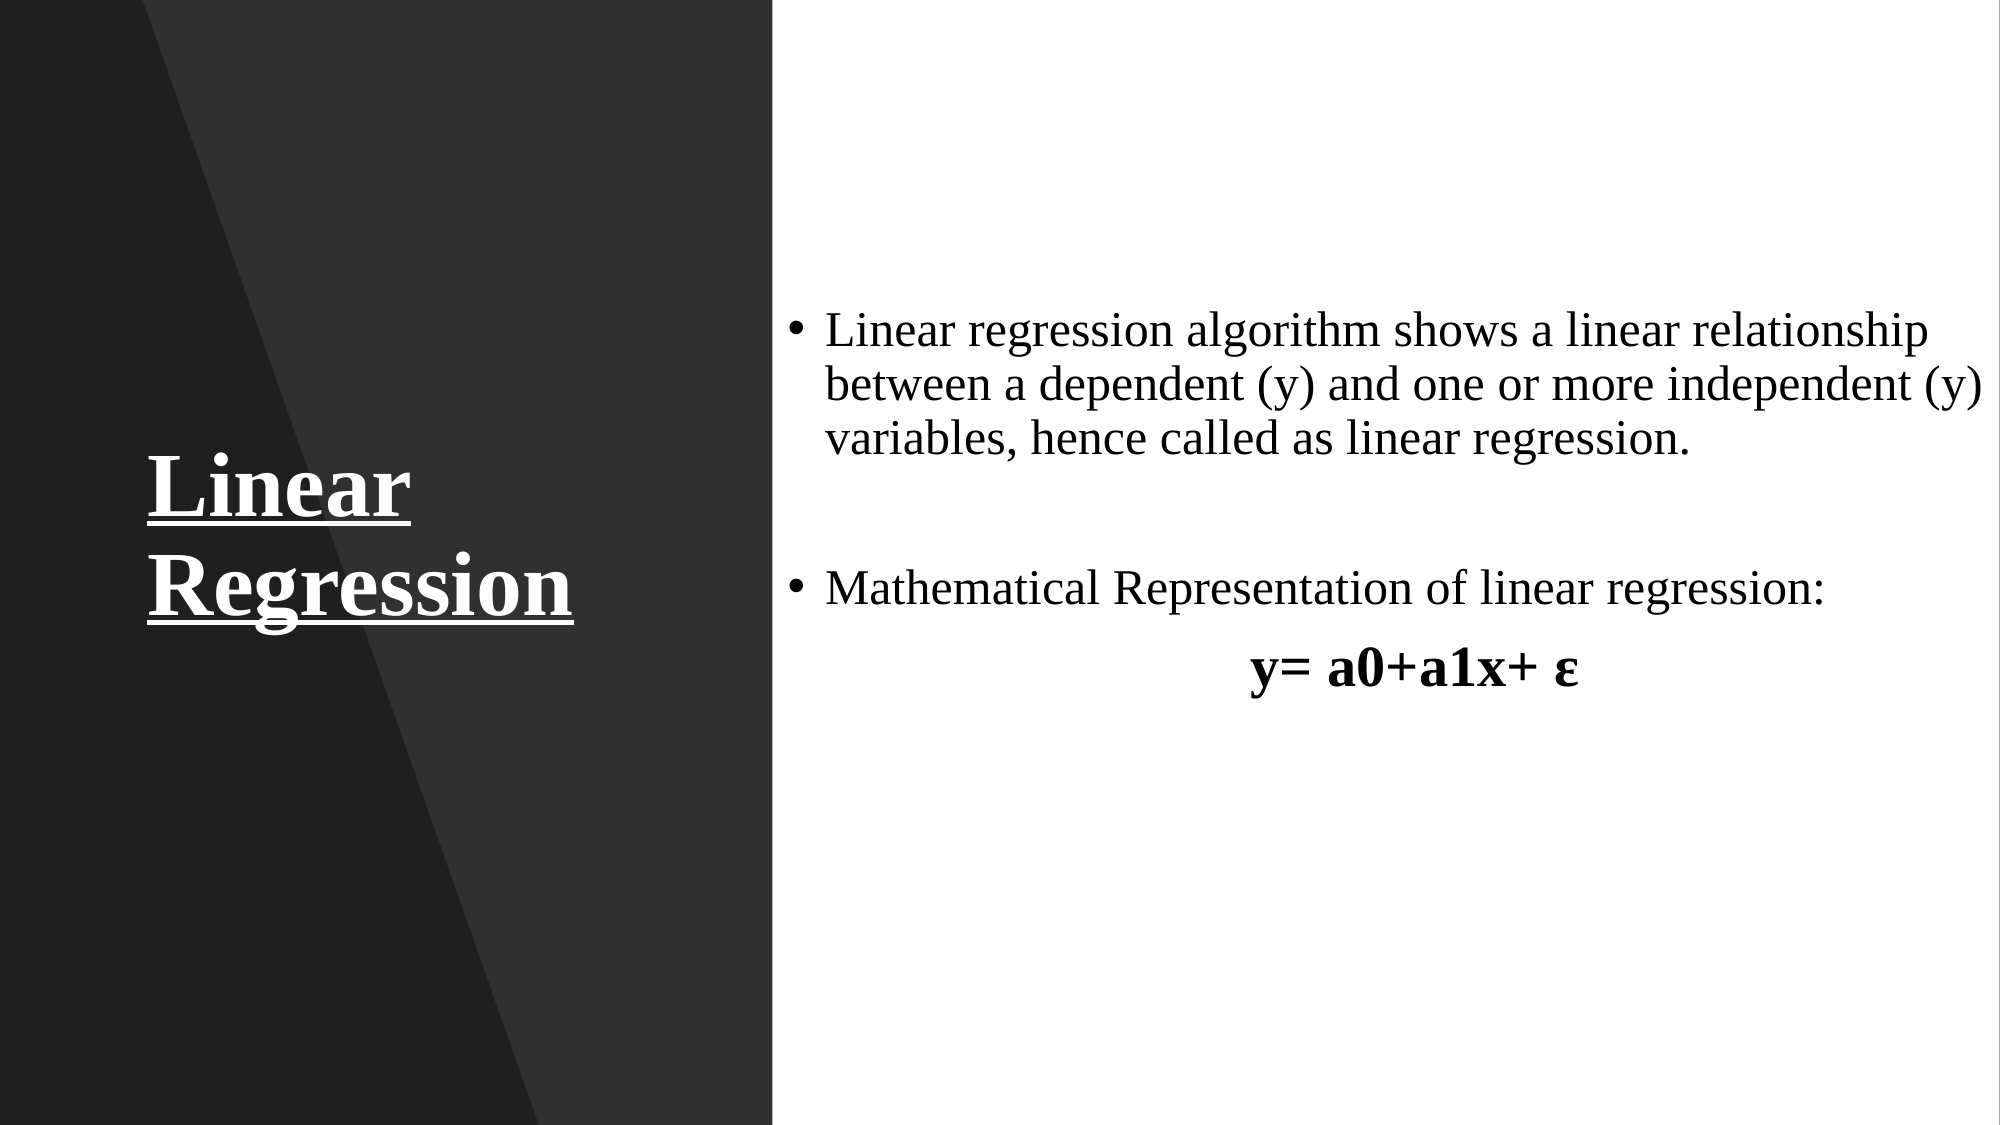

Linear regression algorithm shows a linear relationship between a dependent (y) and one or more independent (y) variables, hence called as linear regression.

Mathematical Representation of linear regression:
    y= a0+a1x+ ε

# Linear Regression